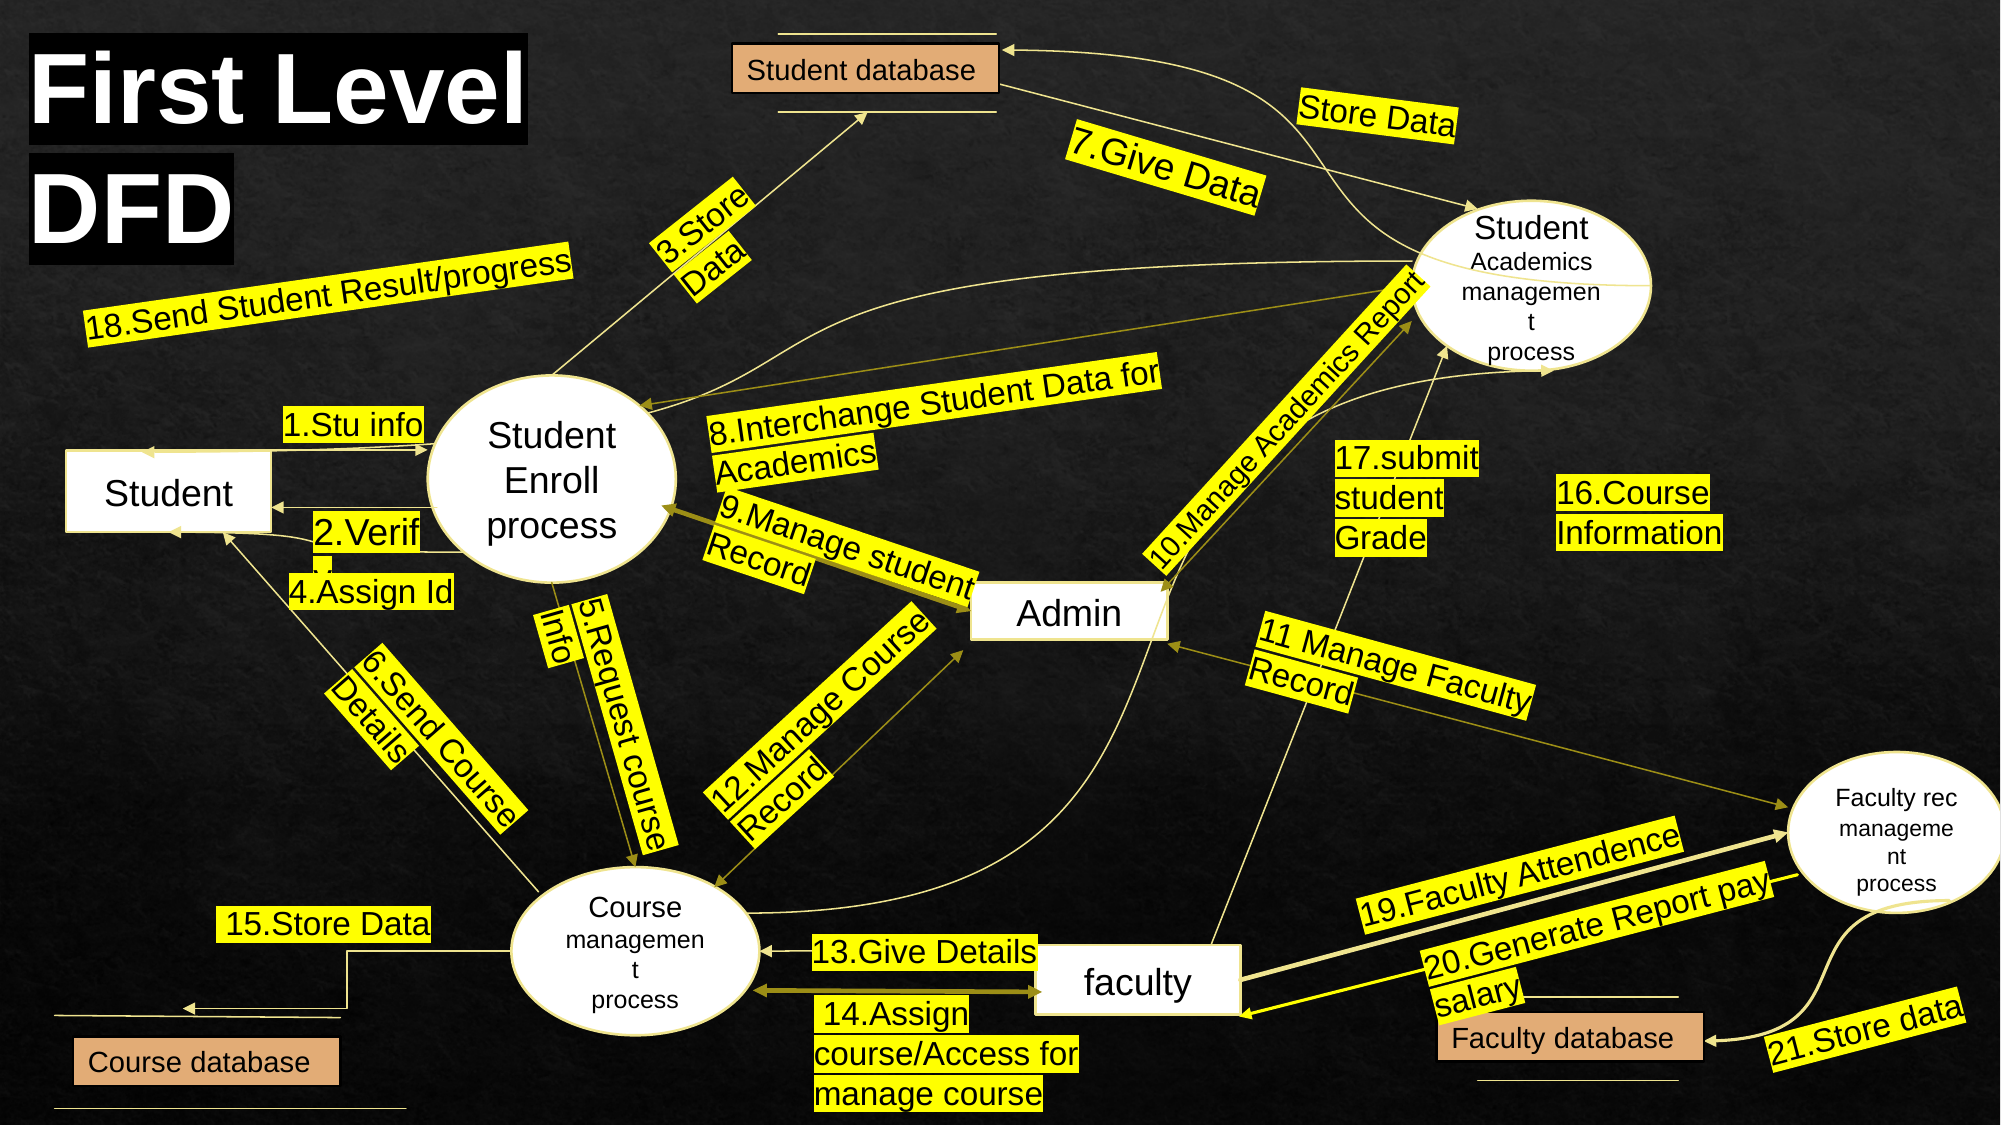

First Level DFD
Student Academics management
process
Student Enroll
process
Admin
faculty
Student
Faculty rec management
process
Course management
process
Course database
Student database
Faculty database
Store Data
7.Give Data
3.Store Data
18.Send Student Result/progress
8.Interchange Student Data for Academics
10.Manage Academics Report
1.Stu info
17.submit student Grade
16.Course Information
2.Verify
9.Manage student Record
4.Assign Id
11 Manage Faculty Record
12.Manage Course Record
5.Request course Info
6.Send Course Details
19.Faculty Attendence
20.Generate Report pay salary
 15.Store Data
13.Give Details
 14.Assign course/Access for manage course
21.Store data